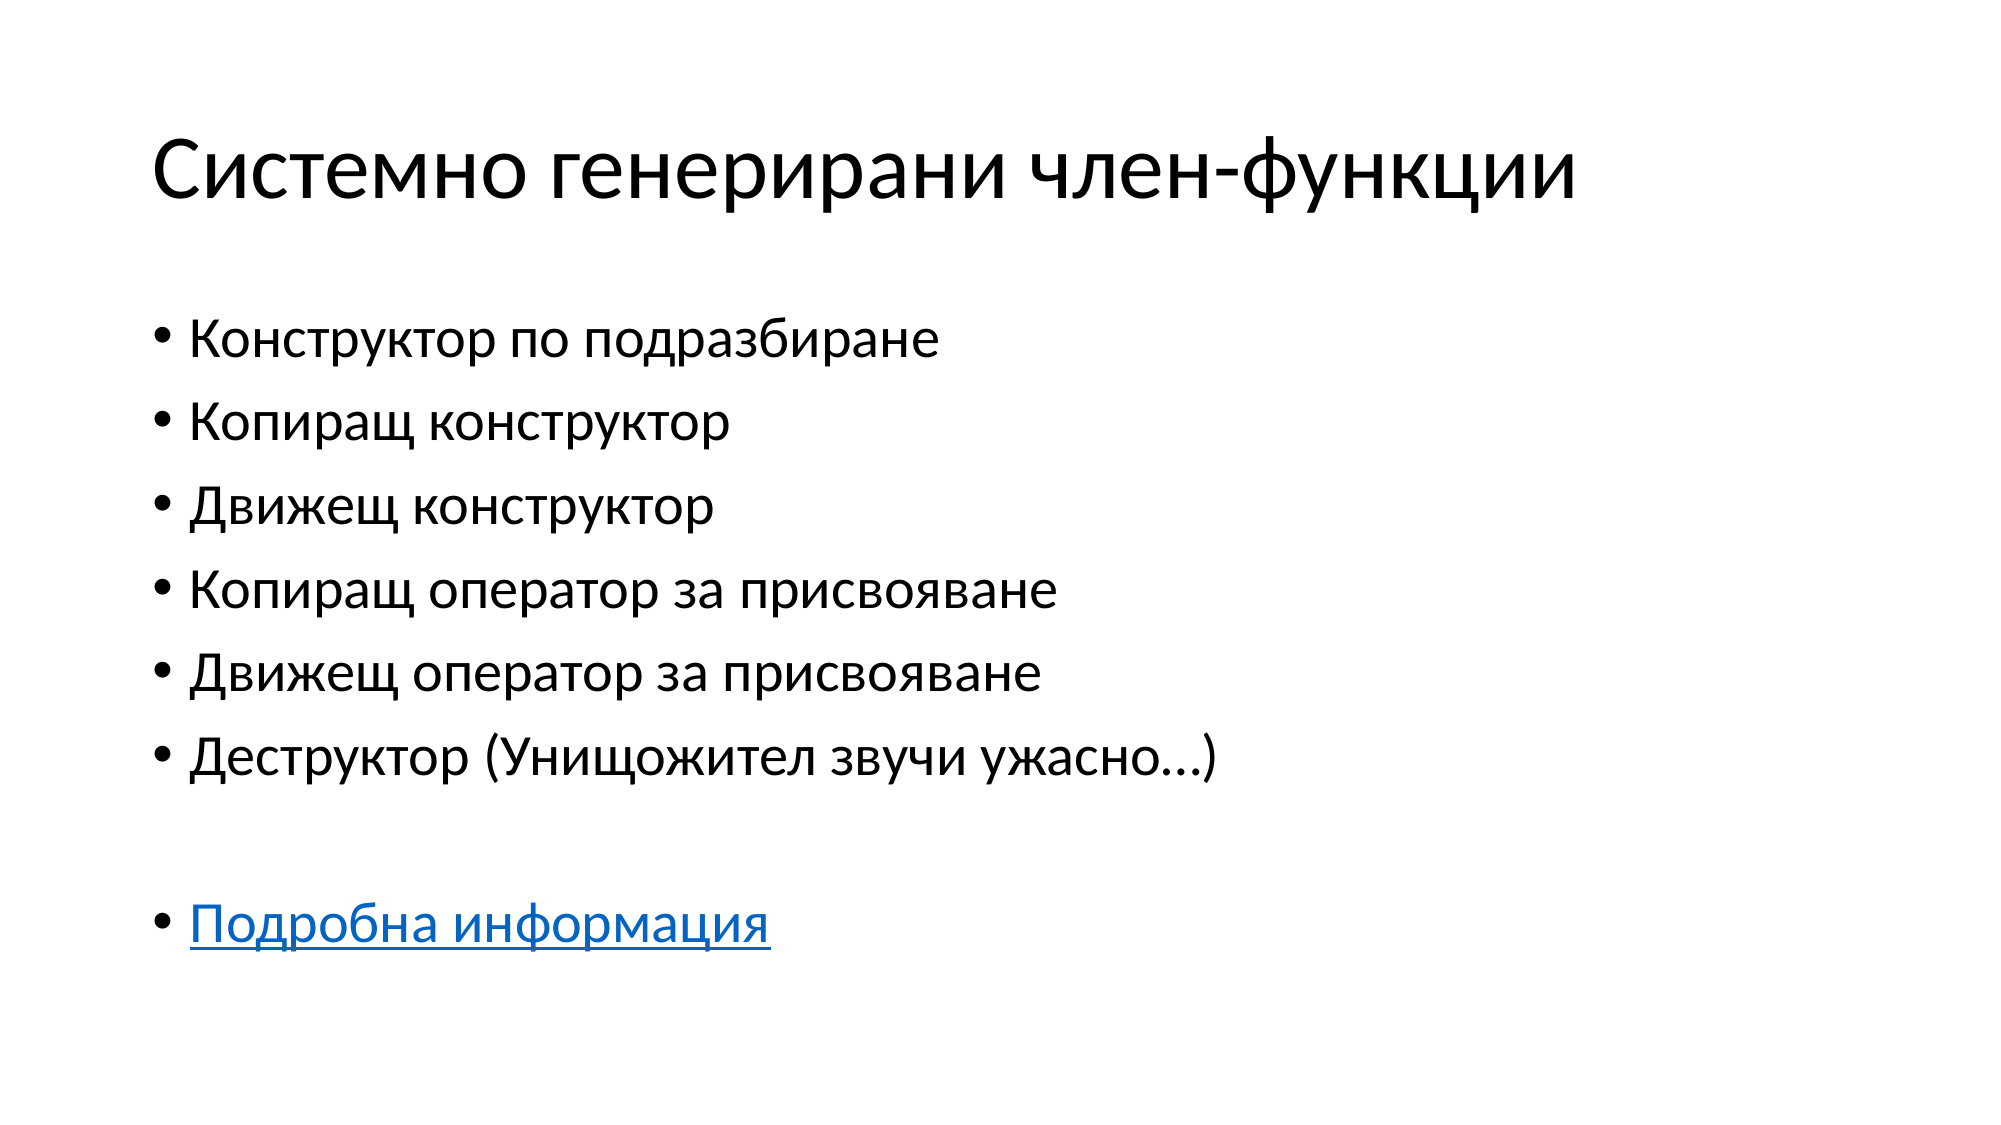

# Системно генерирани член-функции
Конструктор по подразбиране
Копиращ конструктор
Движещ конструктор
Копиращ оператор за присвояване
Движещ оператор за присвояване
Деструктор (Унищожител звучи ужасно…)

Подробна информация